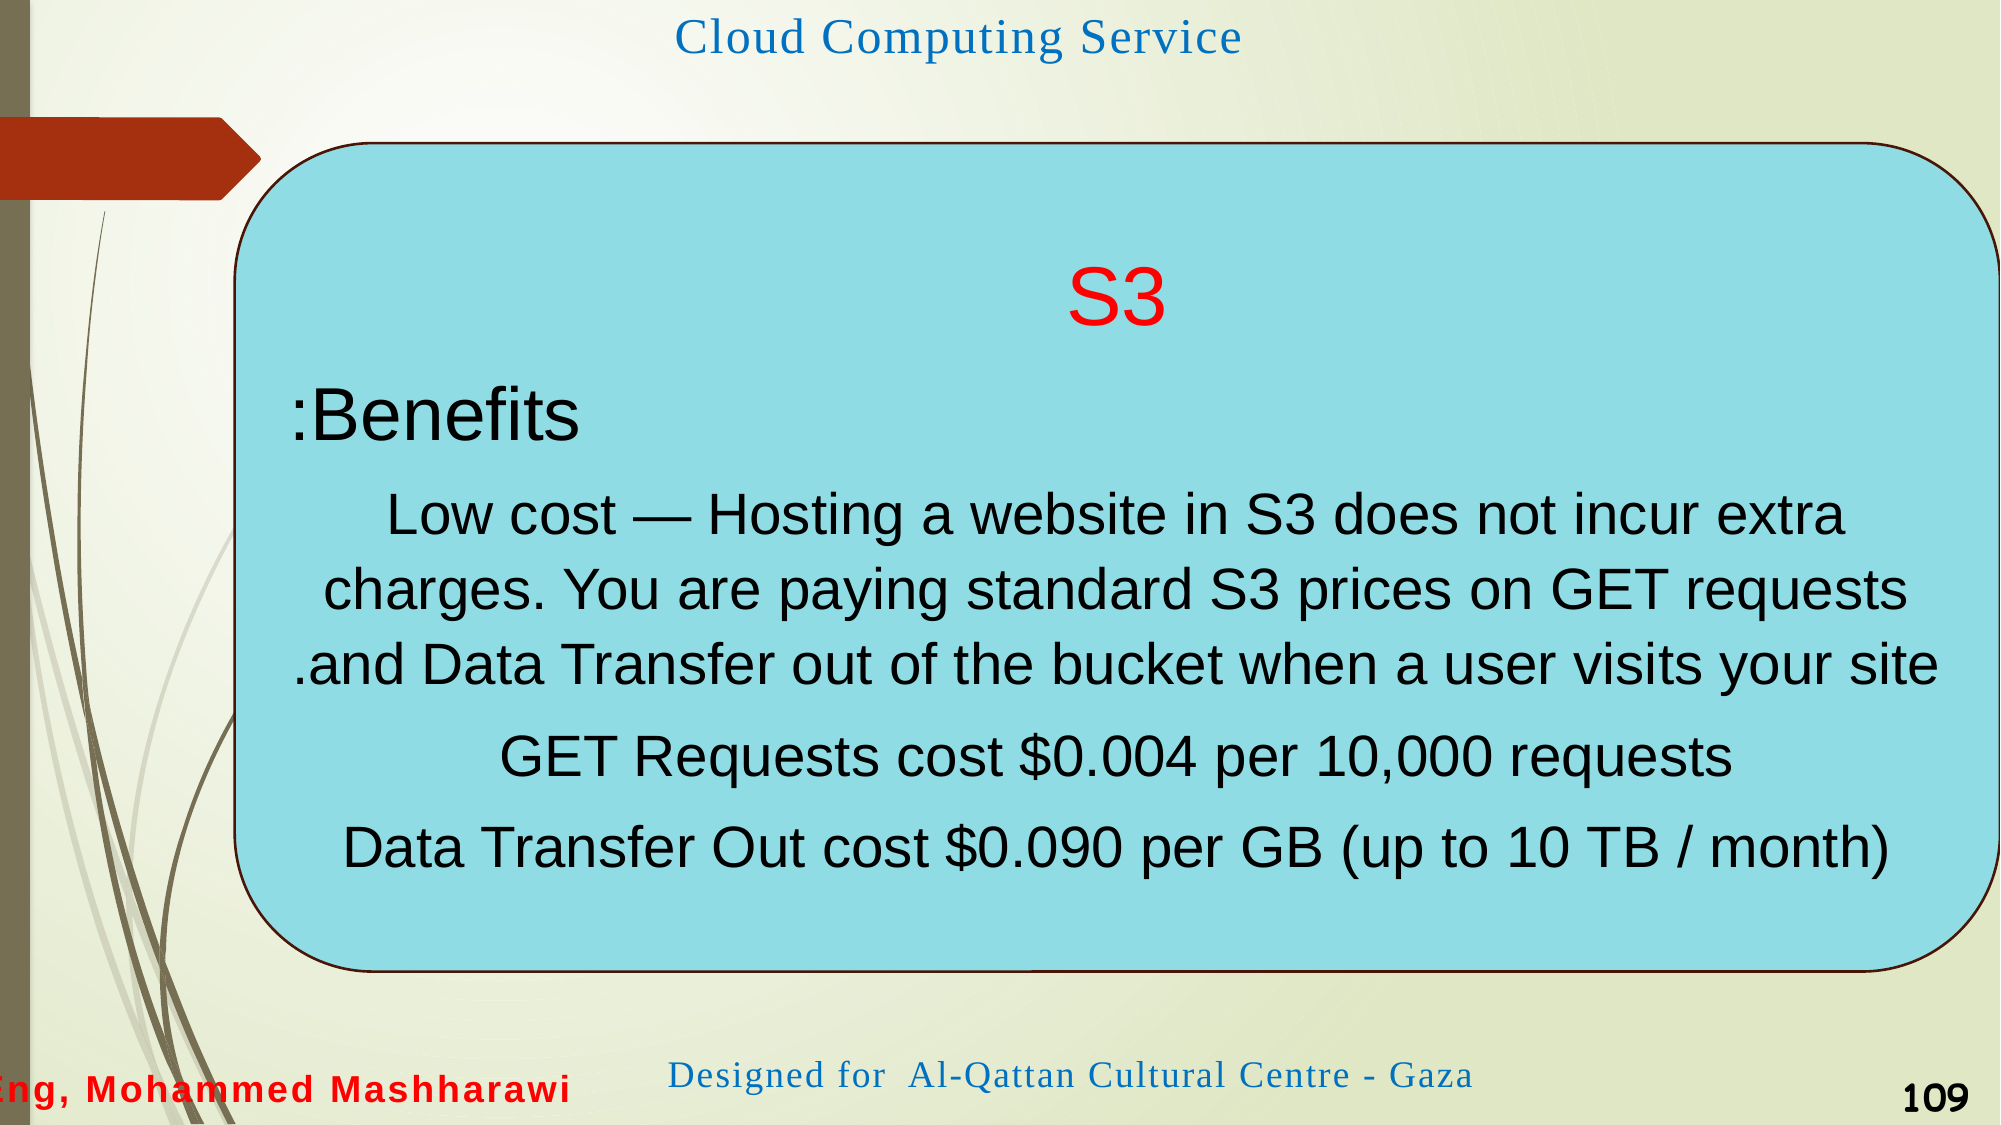

S3
Benefits:
Low cost — Hosting a website in S3 does not incur extra charges. You are paying standard S3 prices on GET requests and Data Transfer out of the bucket when a user visits your site.
GET Requests cost $0.004 per 10,000 requests
Data Transfer Out cost $0.090 per GB (up to 10 TB / month)